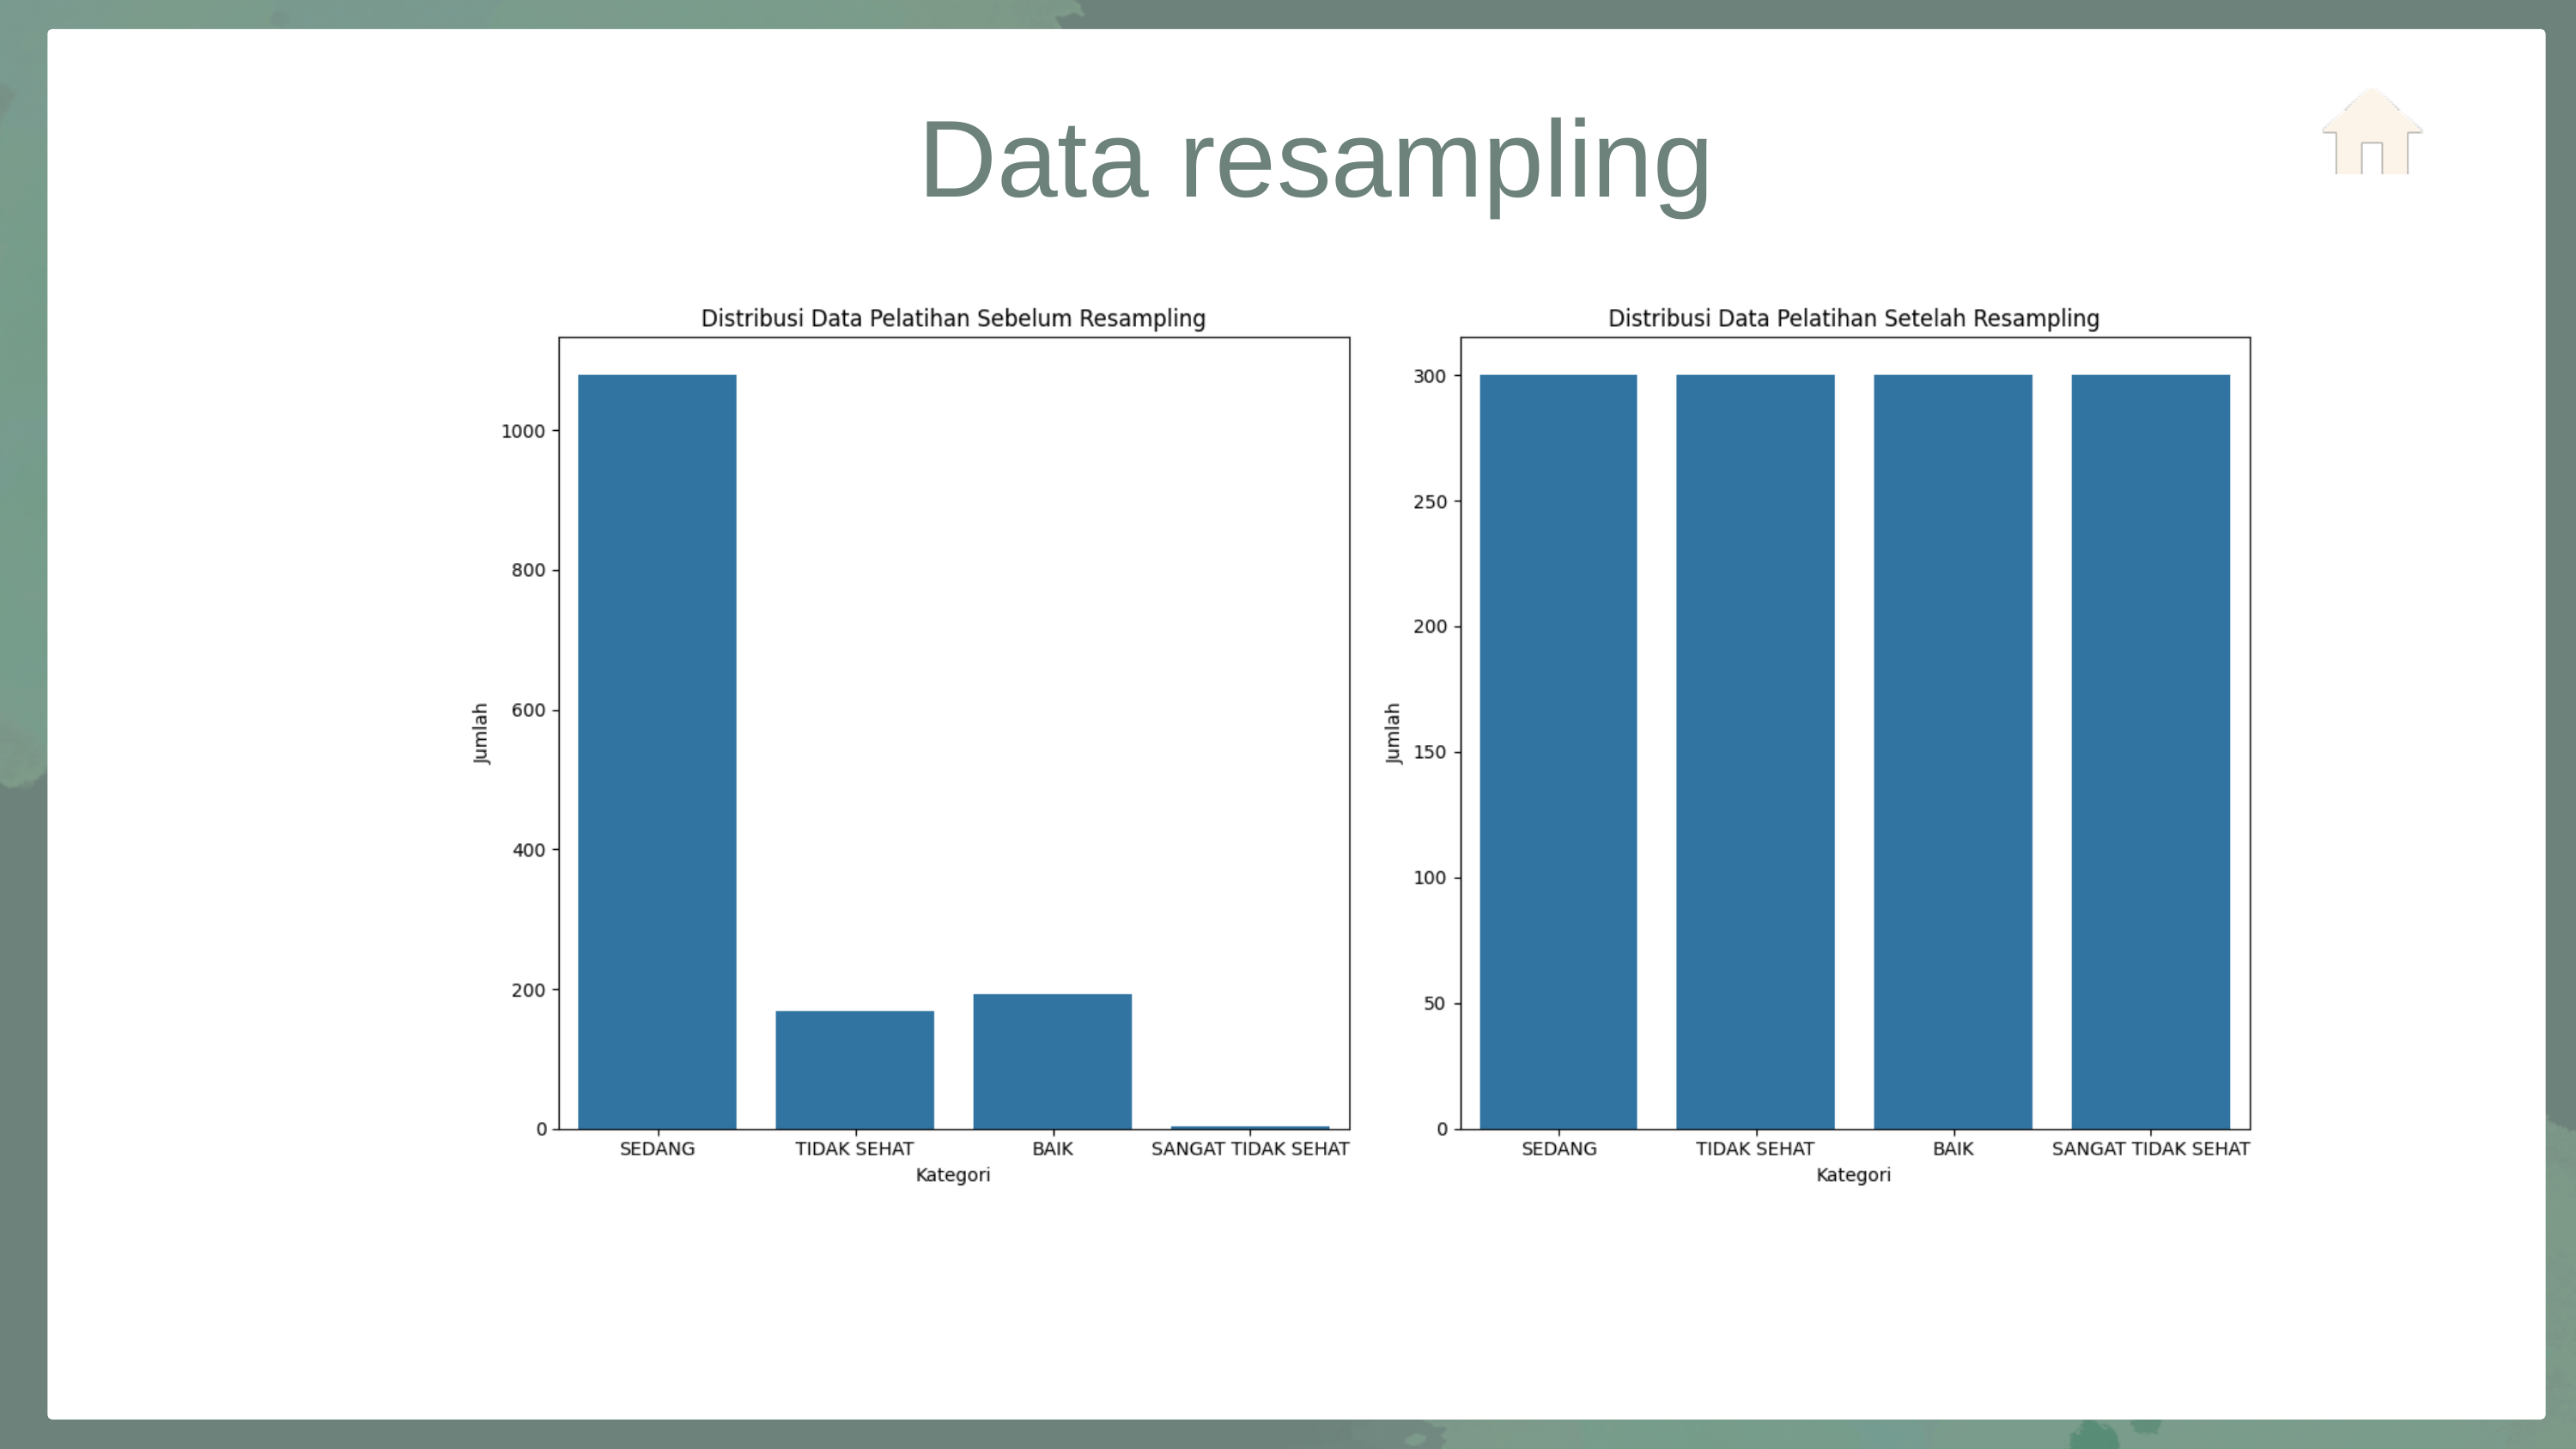

4
3

6
1
2
5
Data resampling